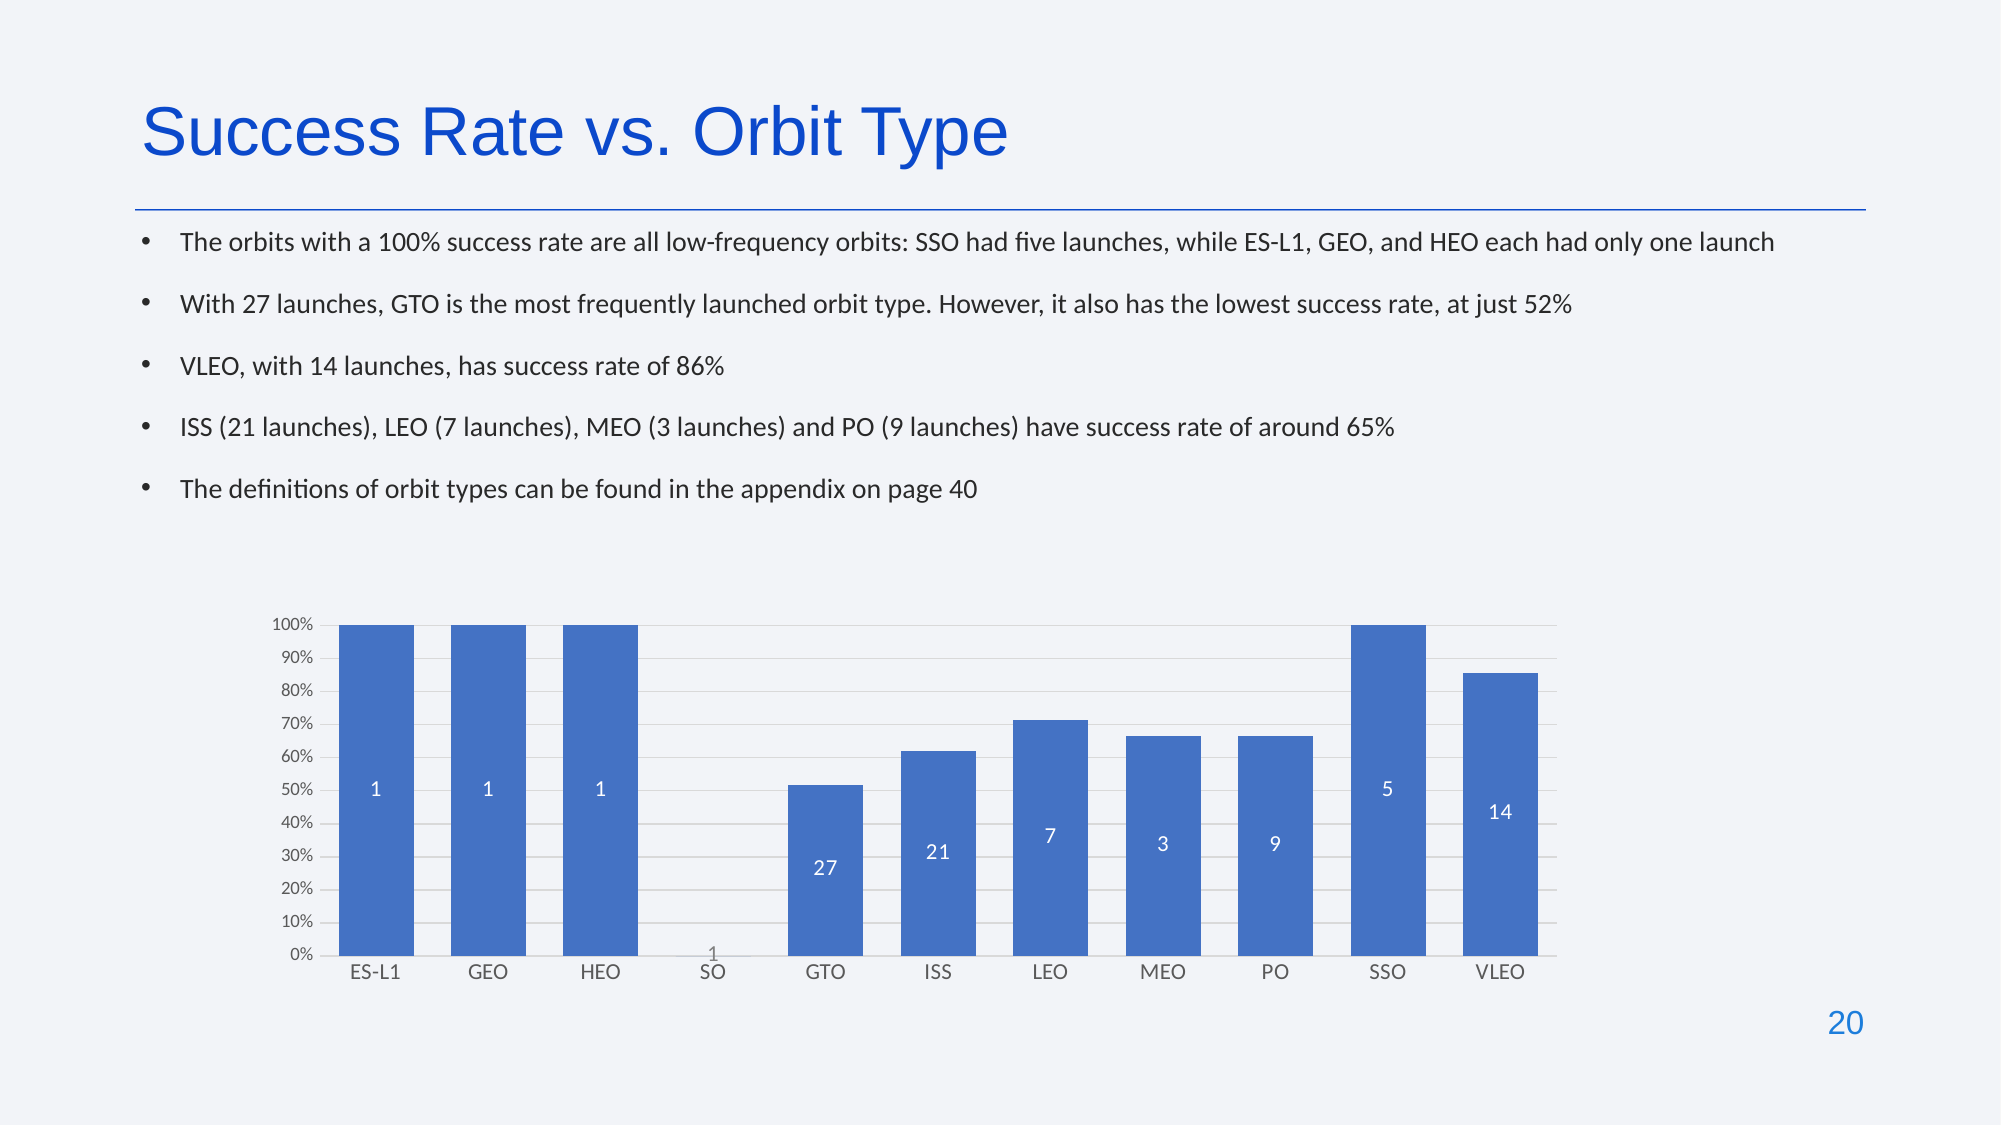

Success Rate vs. Orbit Type
The orbits with a 100% success rate are all low-frequency orbits: SSO had five launches, while ES-L1, GEO, and HEO each had only one launch
With 27 launches, GTO is the most frequently launched orbit type. However, it also has the lowest success rate, at just 52%
VLEO, with 14 launches, has success rate of 86%
ISS (21 launches), LEO (7 launches), MEO (3 launches) and PO (9 launches) have success rate of around 65%
The definitions of orbit types can be found in the appendix on page 40

### Chart

| Category |  |
|---|---|
| ES-L1 | 1.0 |
| GEO | 1.0 |
| HEO | 1.0 |
| SO | 0.0 |
| GTO | 0.5185185185185185 |
| ISS | 0.6190476190476191 |
| LEO | 0.7142857142857143 |
| MEO | 0.6666666666666666 |
| PO | 0.6666666666666666 |
| SSO | 1.0 |
| VLEO | 0.8571428571428571 |
20